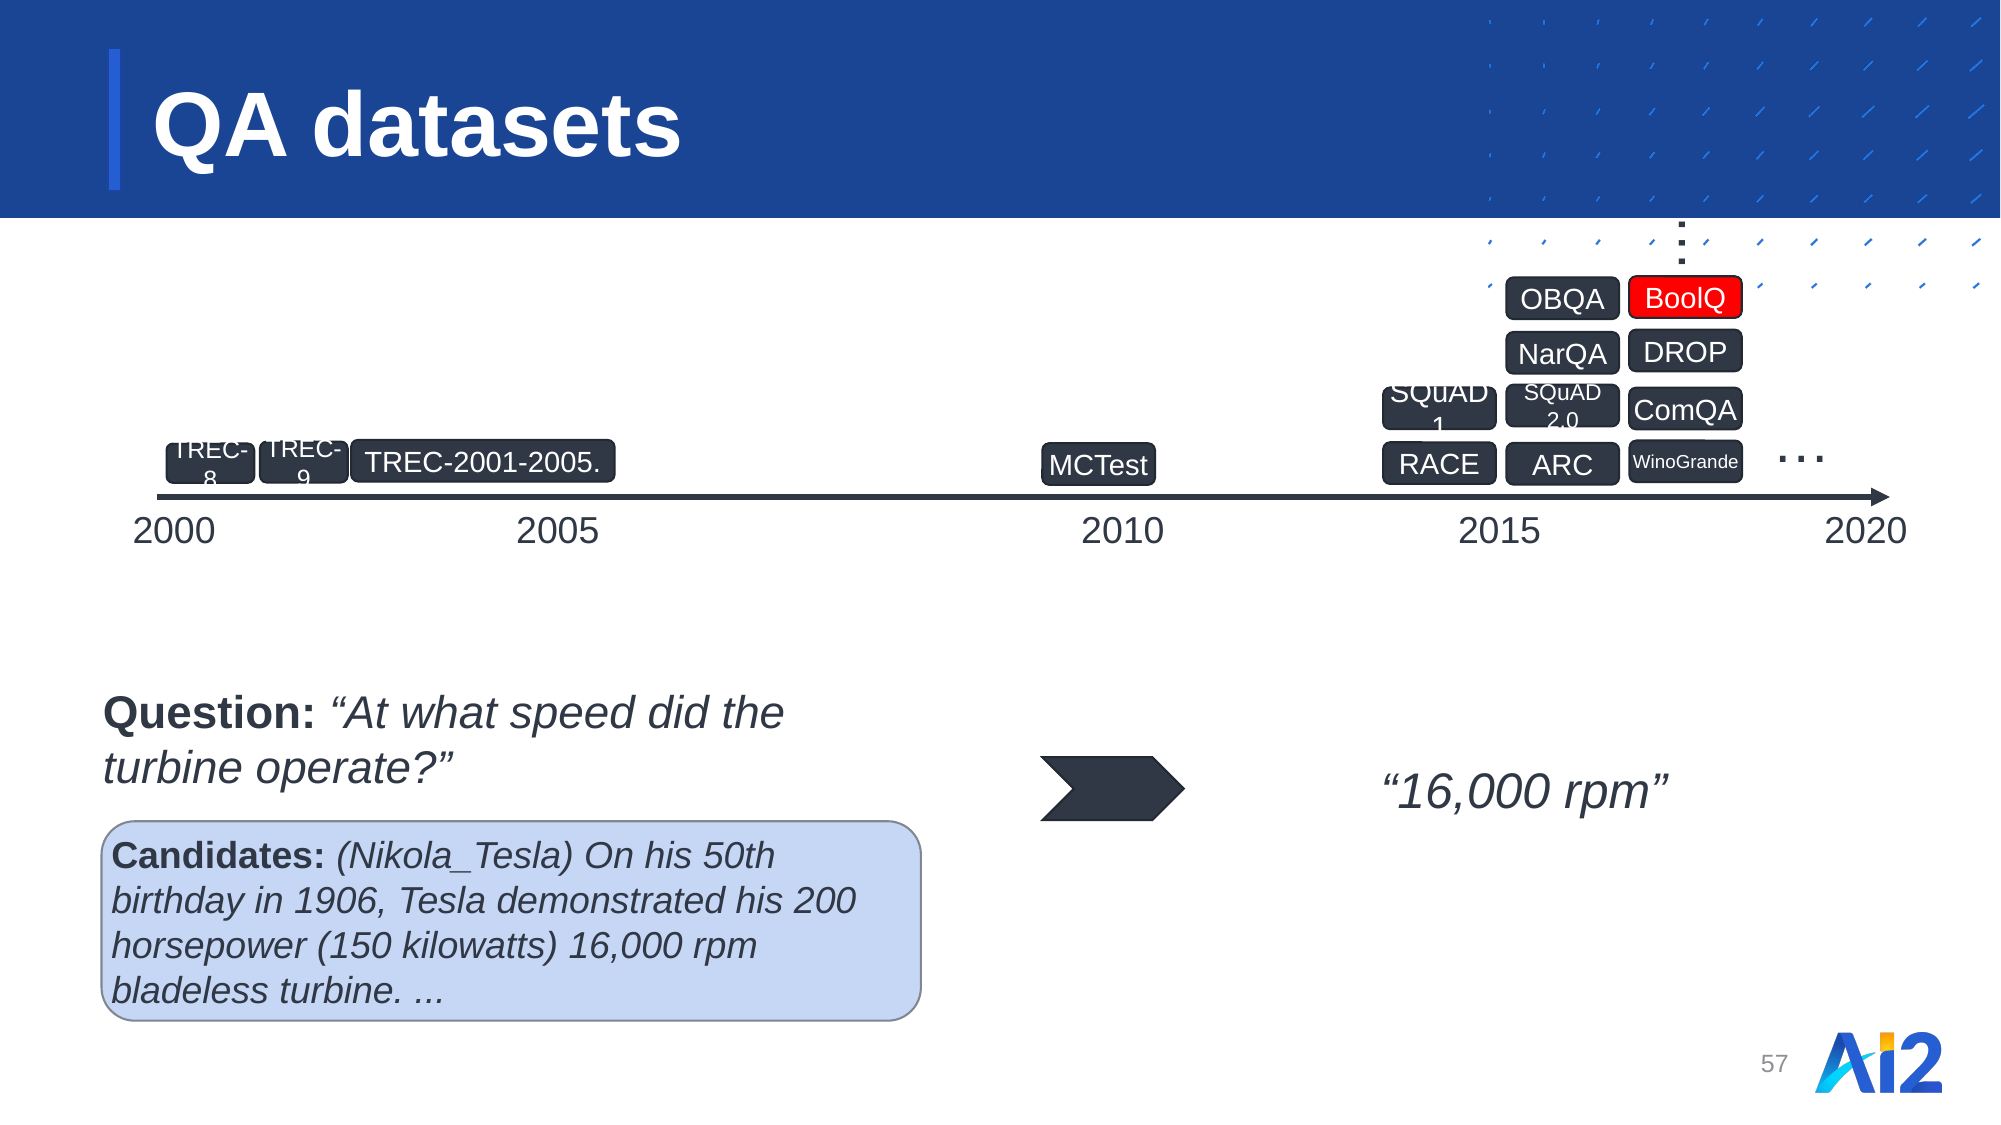

# QA datasets
…
BoolQ
OBQA
DROP
NarQA
SQuAD 2.0
SQuAD1
ComQA
…
TREC-2001-2005.
WinoGrande
TREC-9
RACE
ARC
MCTest
TREC-8
2000		        2005		                   2010		            2015	    	    2020
Question: “At what speed did the turbine operate?”
“16,000 rpm”

Candidates: (Nikola_Tesla) On his 50th birthday in 1906, Tesla demonstrated his 200 horsepower (150 kilowatts) 16,000 rpm bladeless turbine. ...
57